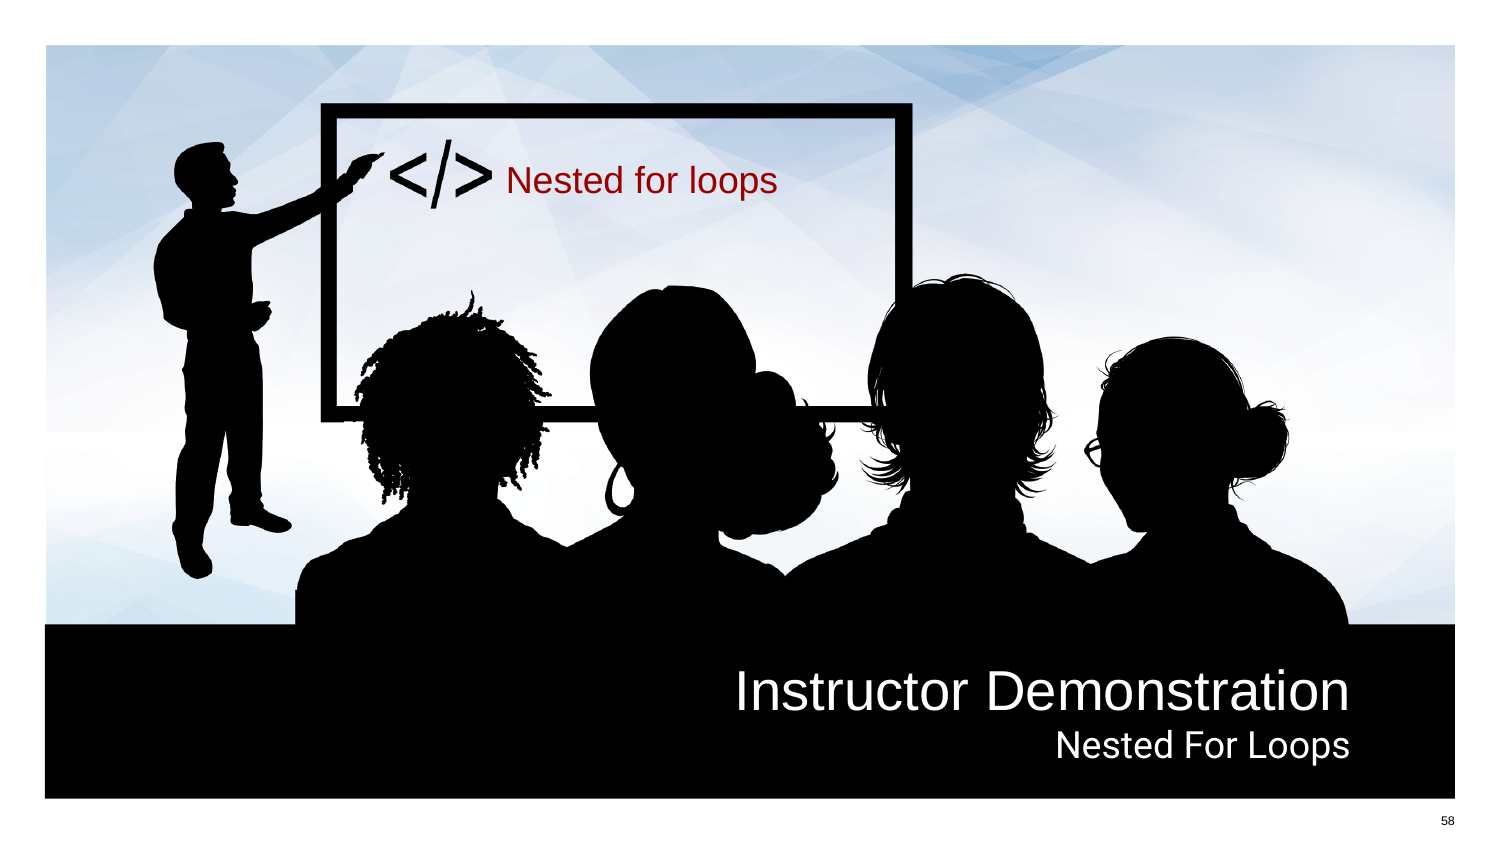

Nested for loops
# Nested For Loops

58